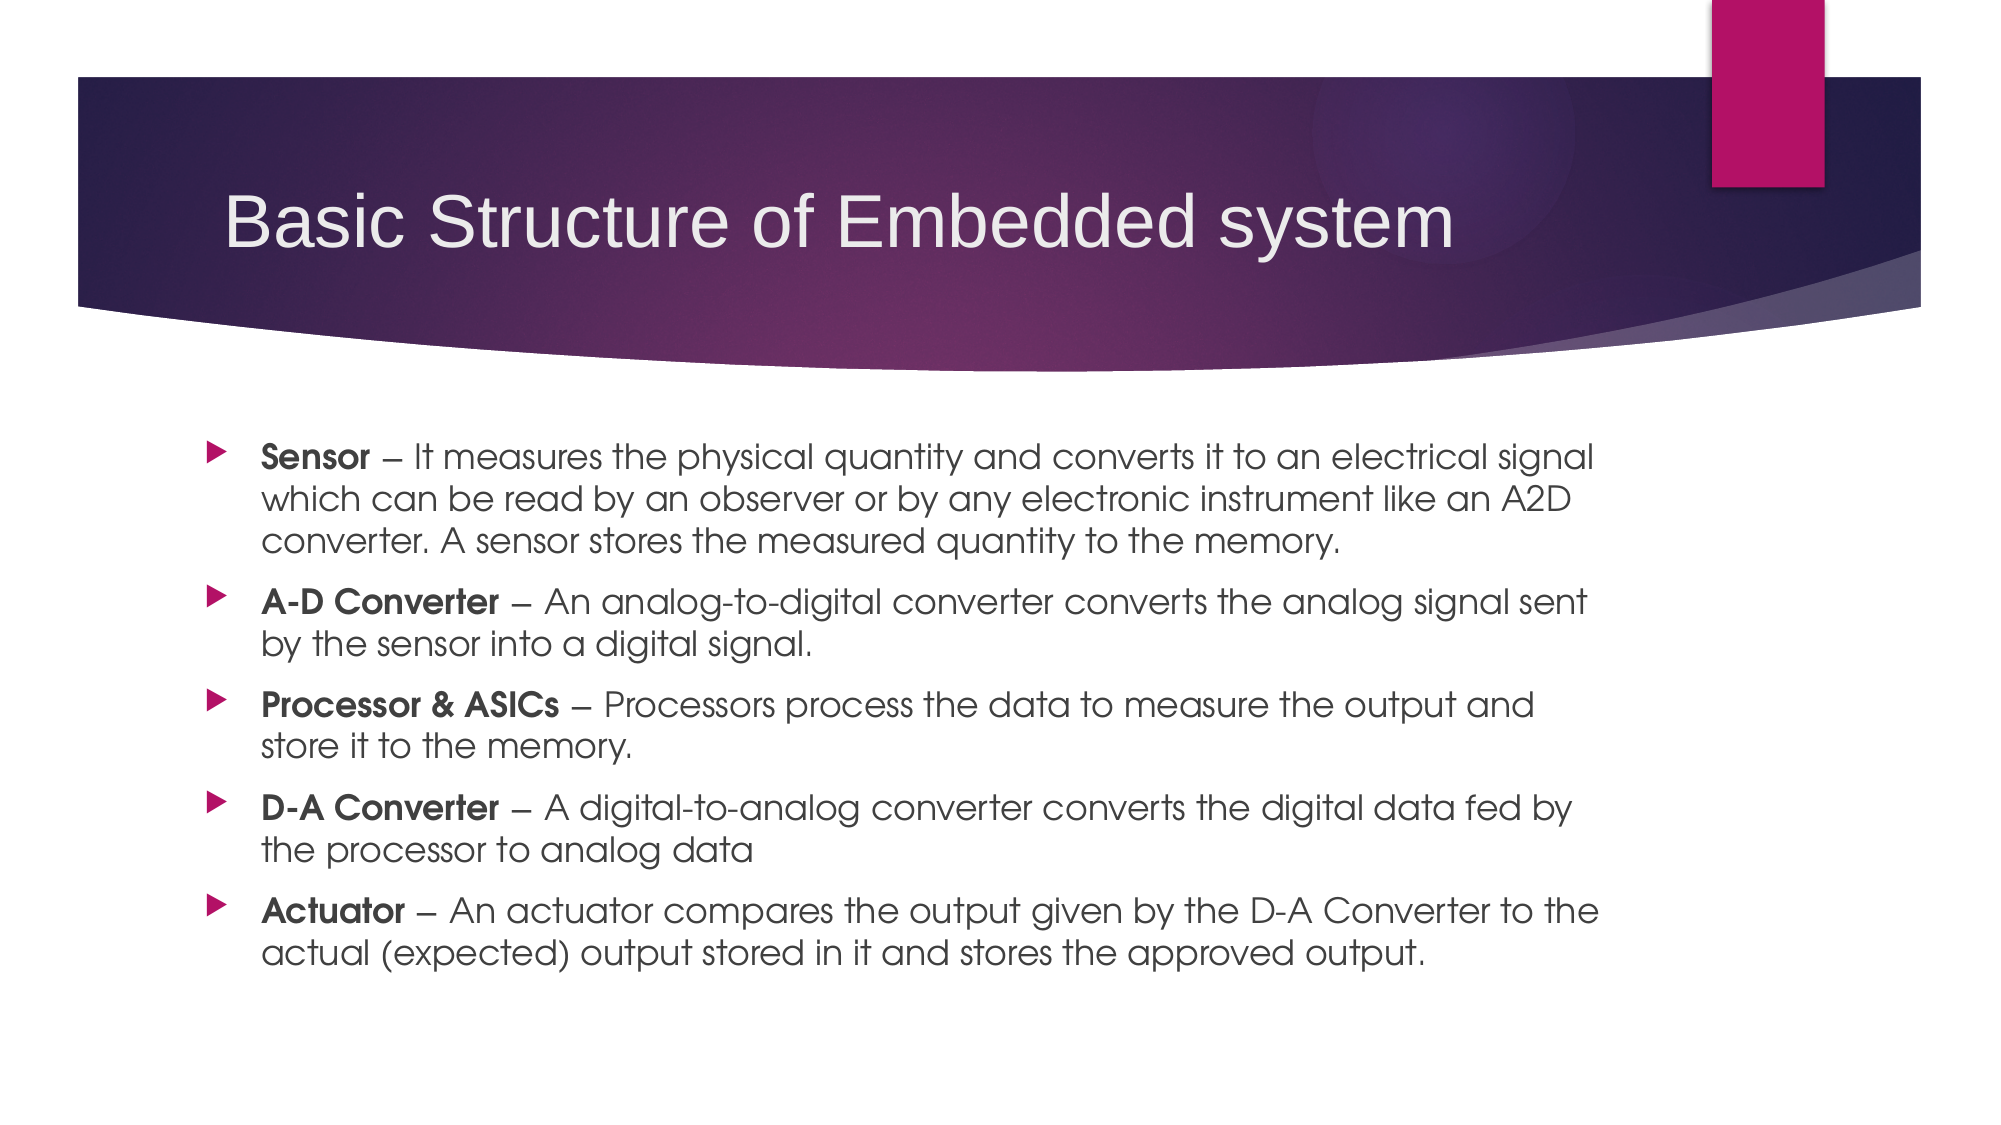

# Basic Structure of Embedded system
Sensor − It measures the physical quantity and converts it to an electrical signal which can be read by an observer or by any electronic instrument like an A2D converter. A sensor stores the measured quantity to the memory.
A-D Converter − An analog-to-digital converter converts the analog signal sent by the sensor into a digital signal.
Processor & ASICs − Processors process the data to measure the output and store it to the memory.
D-A Converter − A digital-to-analog converter converts the digital data fed by the processor to analog data
Actuator − An actuator compares the output given by the D-A Converter to the actual (expected) output stored in it and stores the approved output.